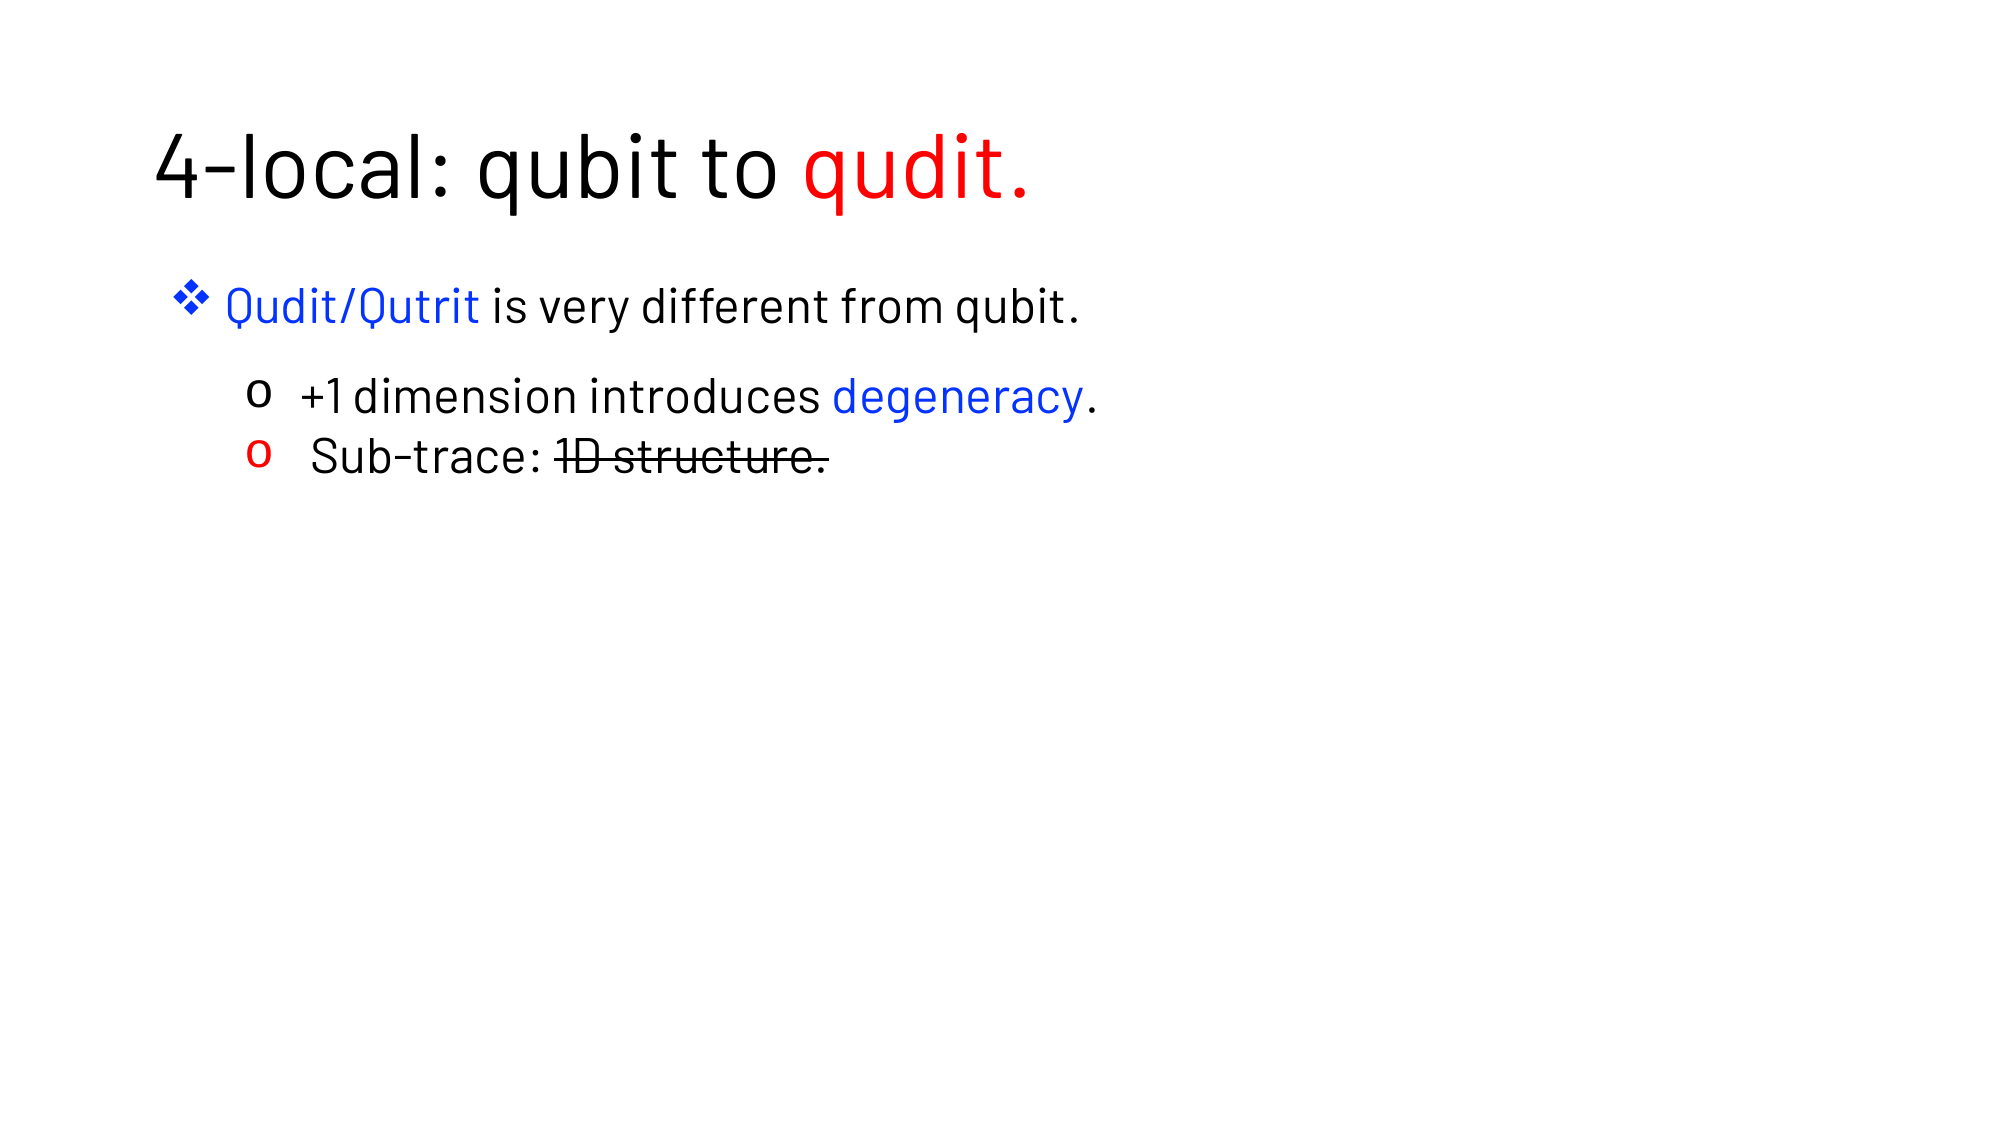

# 4-local: qubit to qudit.
Qudit/Qutrit is very different from qubit.
+1 dimension introduces degeneracy.
 Sub-trace: 1D structure.